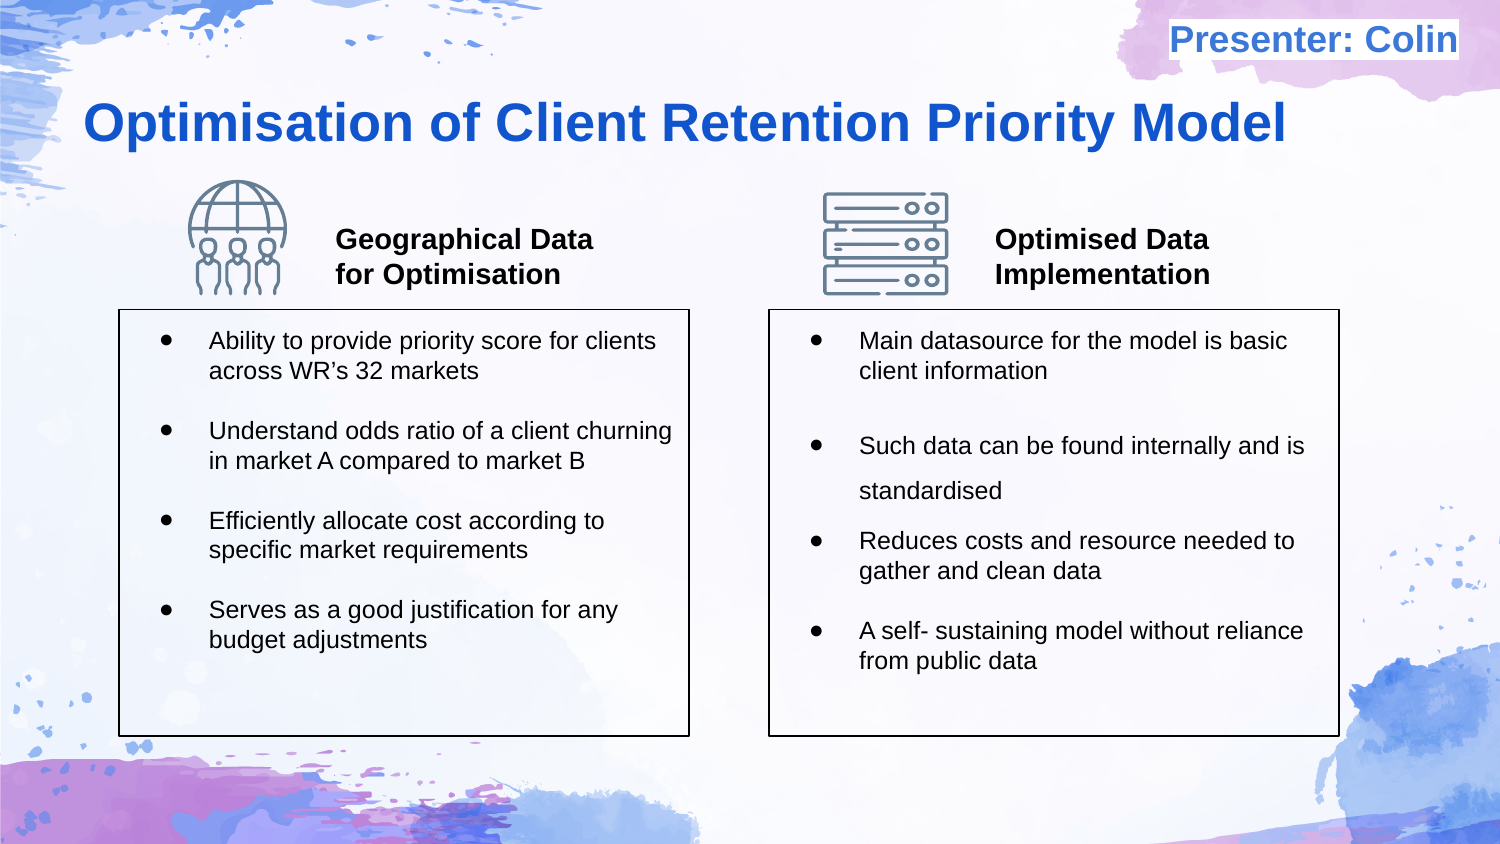

Presenter: Colin
# Optimisation of Client Retention Priority Model

Geographical Data
for Optimisation
Optimised Data Implementation
Ability to provide priority score for clients across WR’s 32 markets

Understand odds ratio of a client churning in market A compared to market B

Efficiently allocate cost according to specific market requirements

Serves as a good justification for any budget adjustments

Main datasource for the model is basic client information

Such data can be found internally and is standardised
Reduces costs and resource needed to gather and clean data

A self- sustaining model without reliance from public data